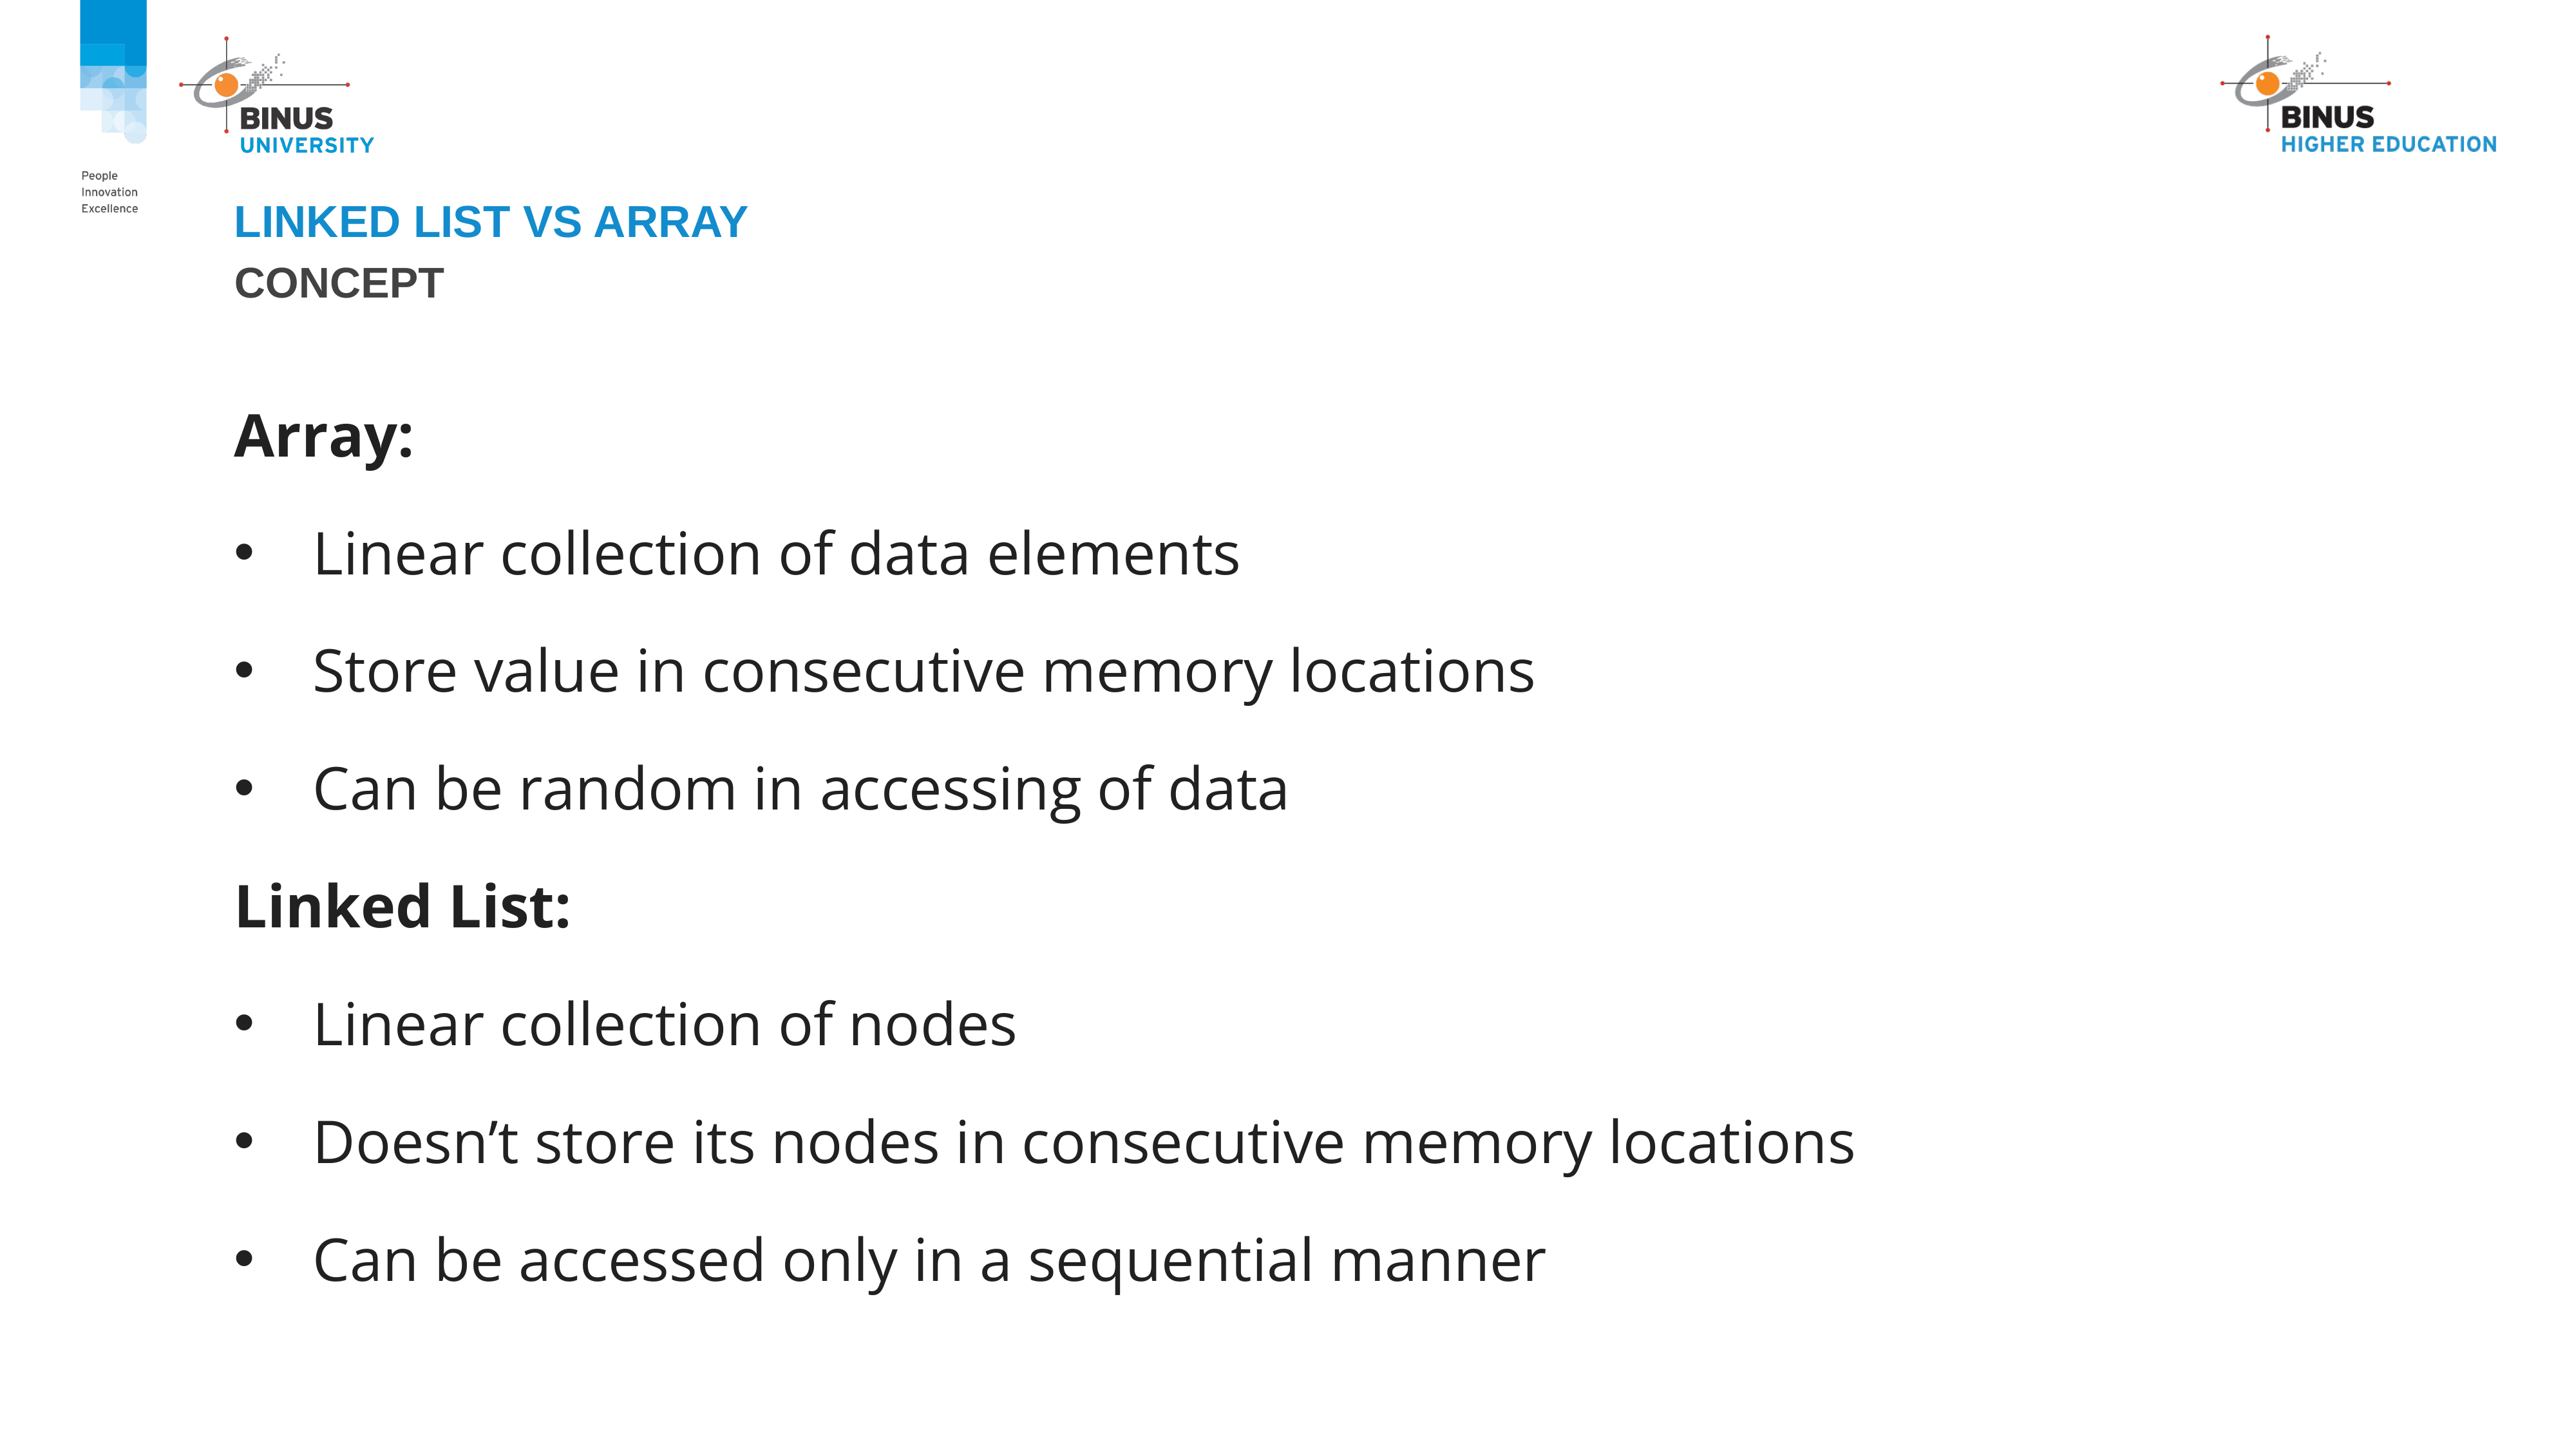

# Linked list vs array
concept
Array:
Linear collection of data elements
Store value in consecutive memory locations
Can be random in accessing of data
Linked List:
Linear collection of nodes
Doesn’t store its nodes in consecutive memory locations
Can be accessed only in a sequential manner